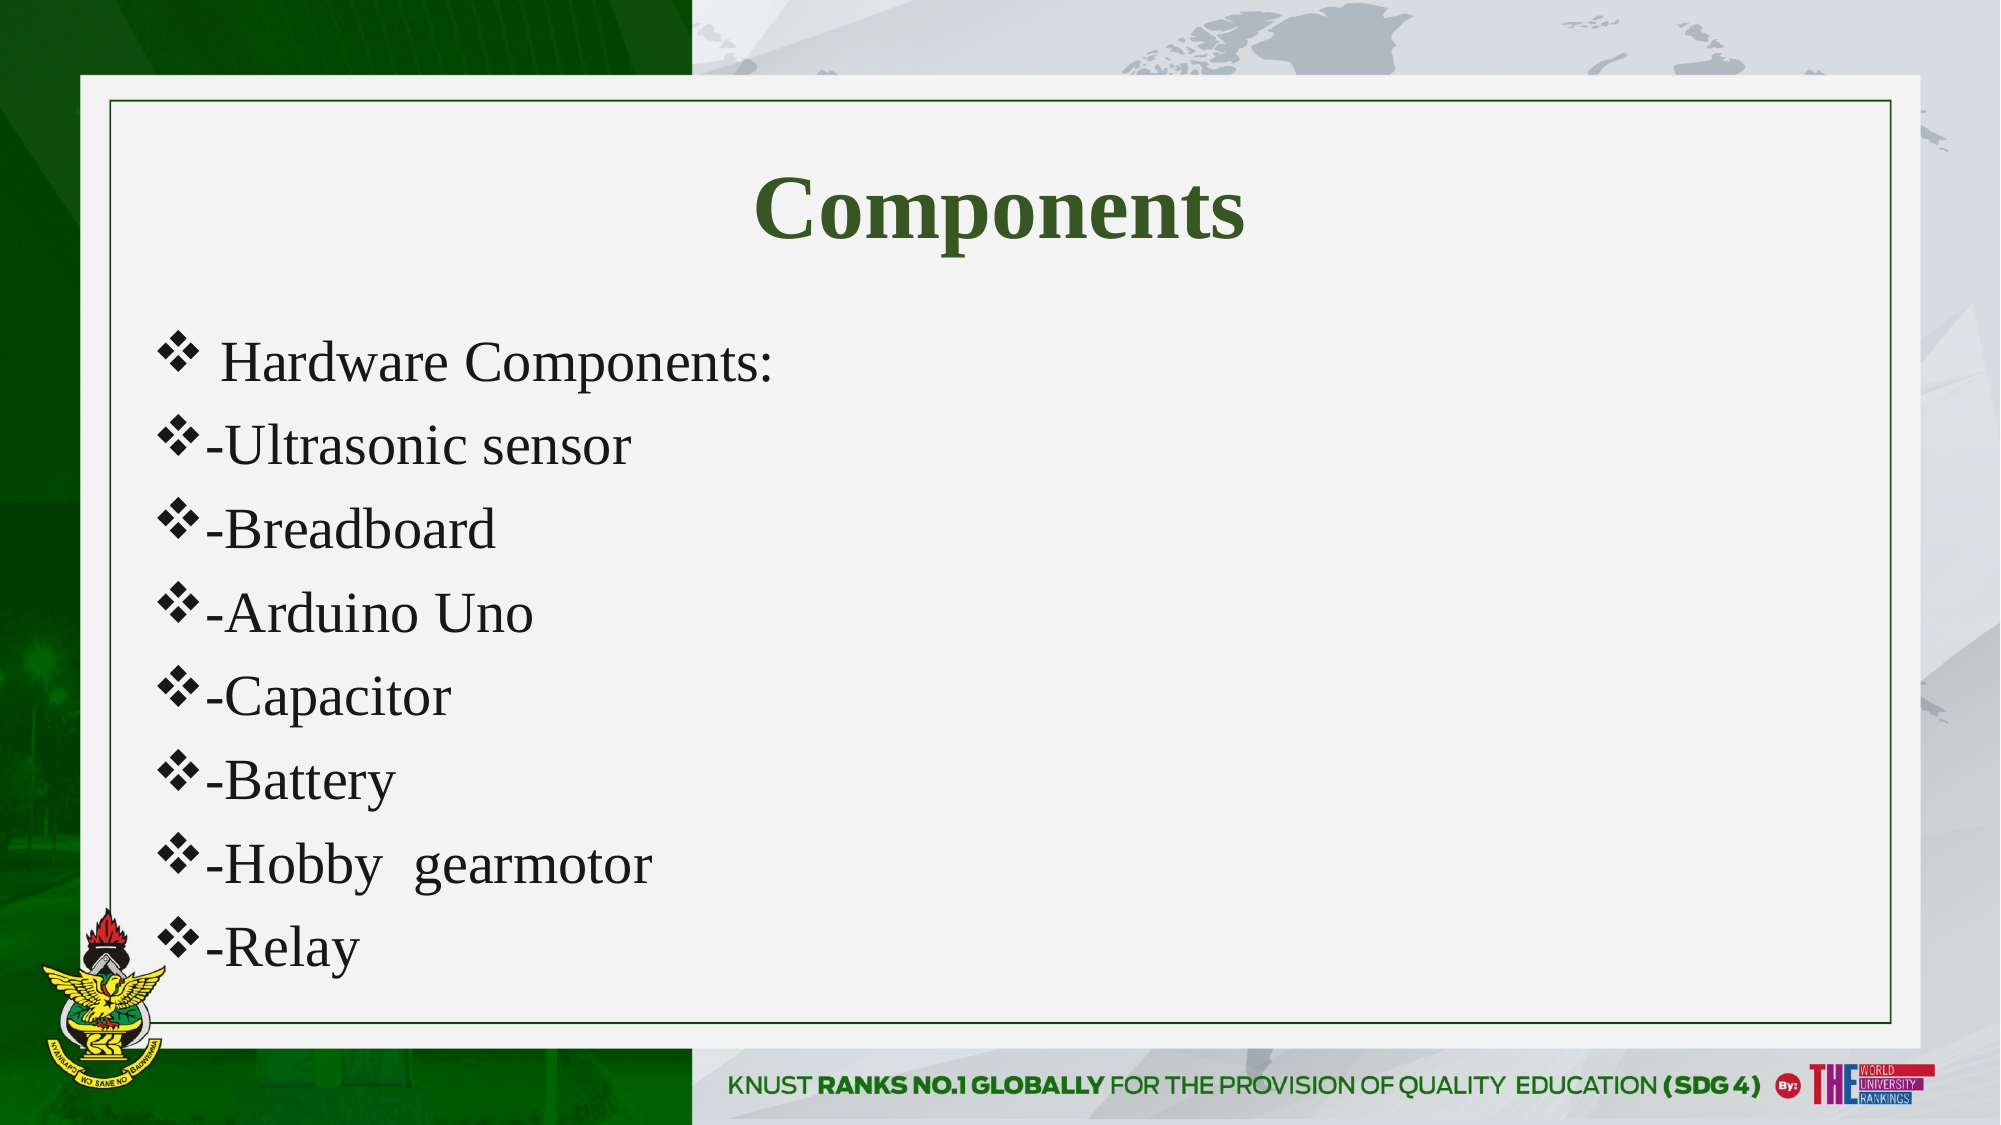

# Components
 Hardware Components:
-Ultrasonic sensor
-Breadboard
-Arduino Uno
-Capacitor
-Battery
-Hobby  gearmotor
-Relay